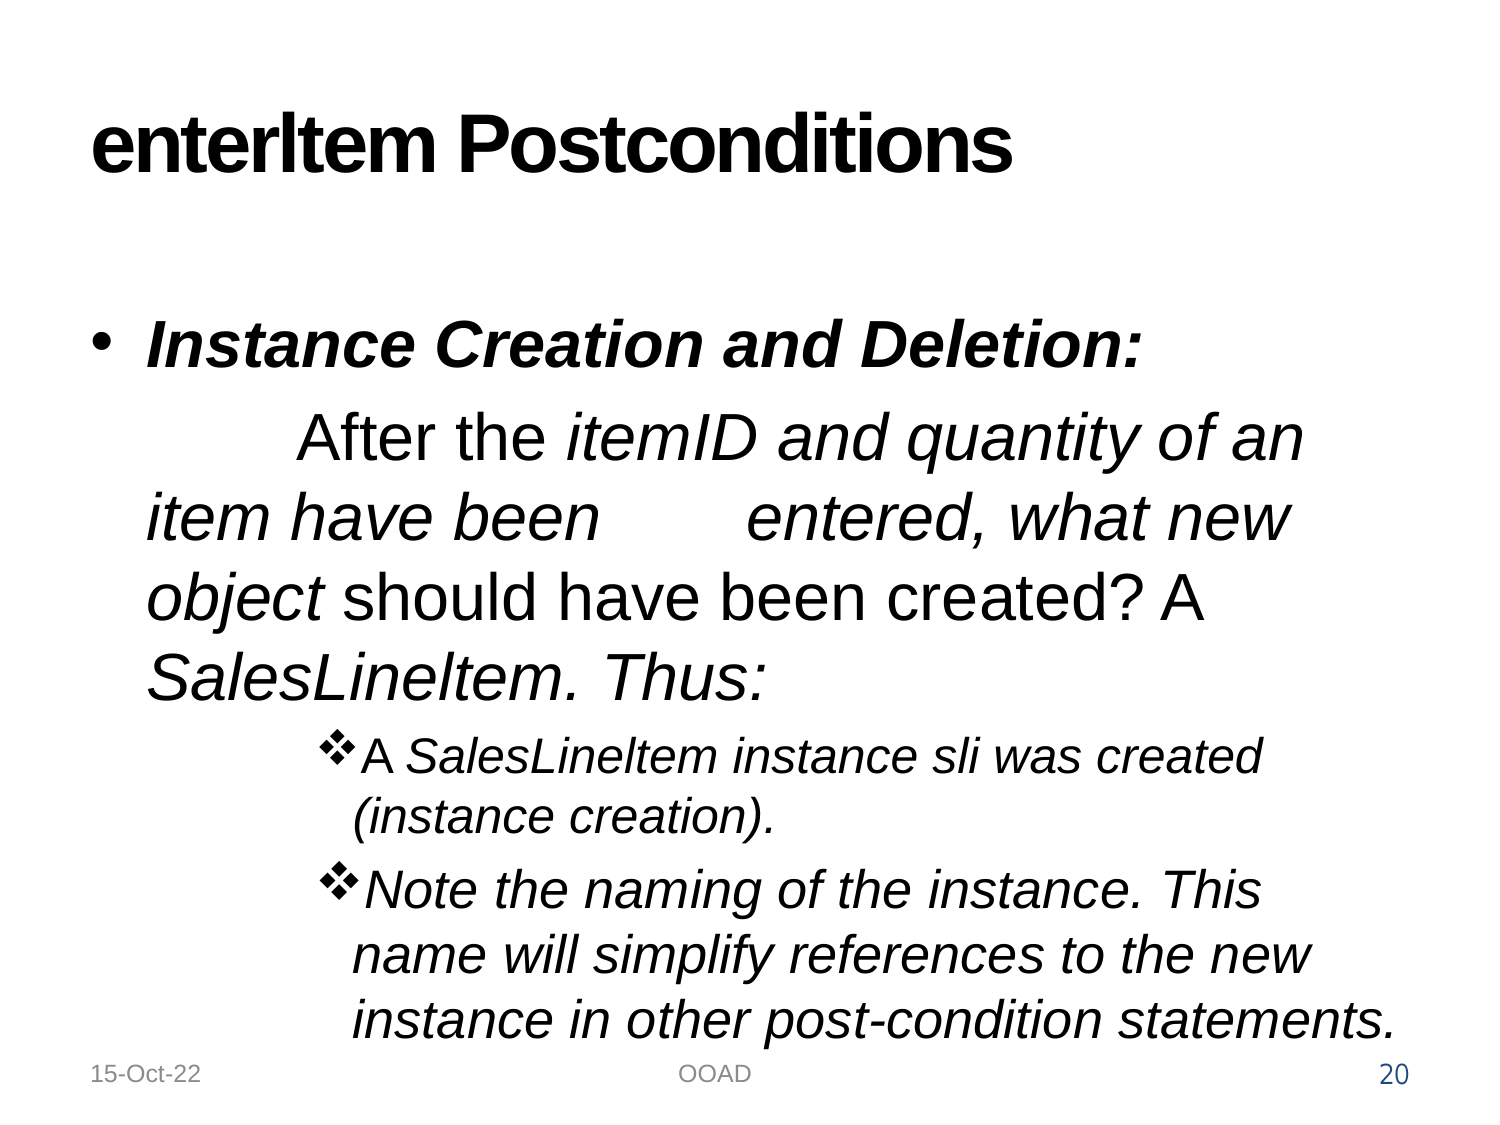

# enterltem Postconditions

Instance Creation and Deletion:
		After the itemID and quantity of an item have been 	entered, what new object should have been created? A 	SalesLineltem. Thus:
A SalesLineltem instance sli was created (instance creation).
Note the naming of the instance. This name will simplify references to the new instance in other post-condition statements.
15-Oct-22
OOAD
20